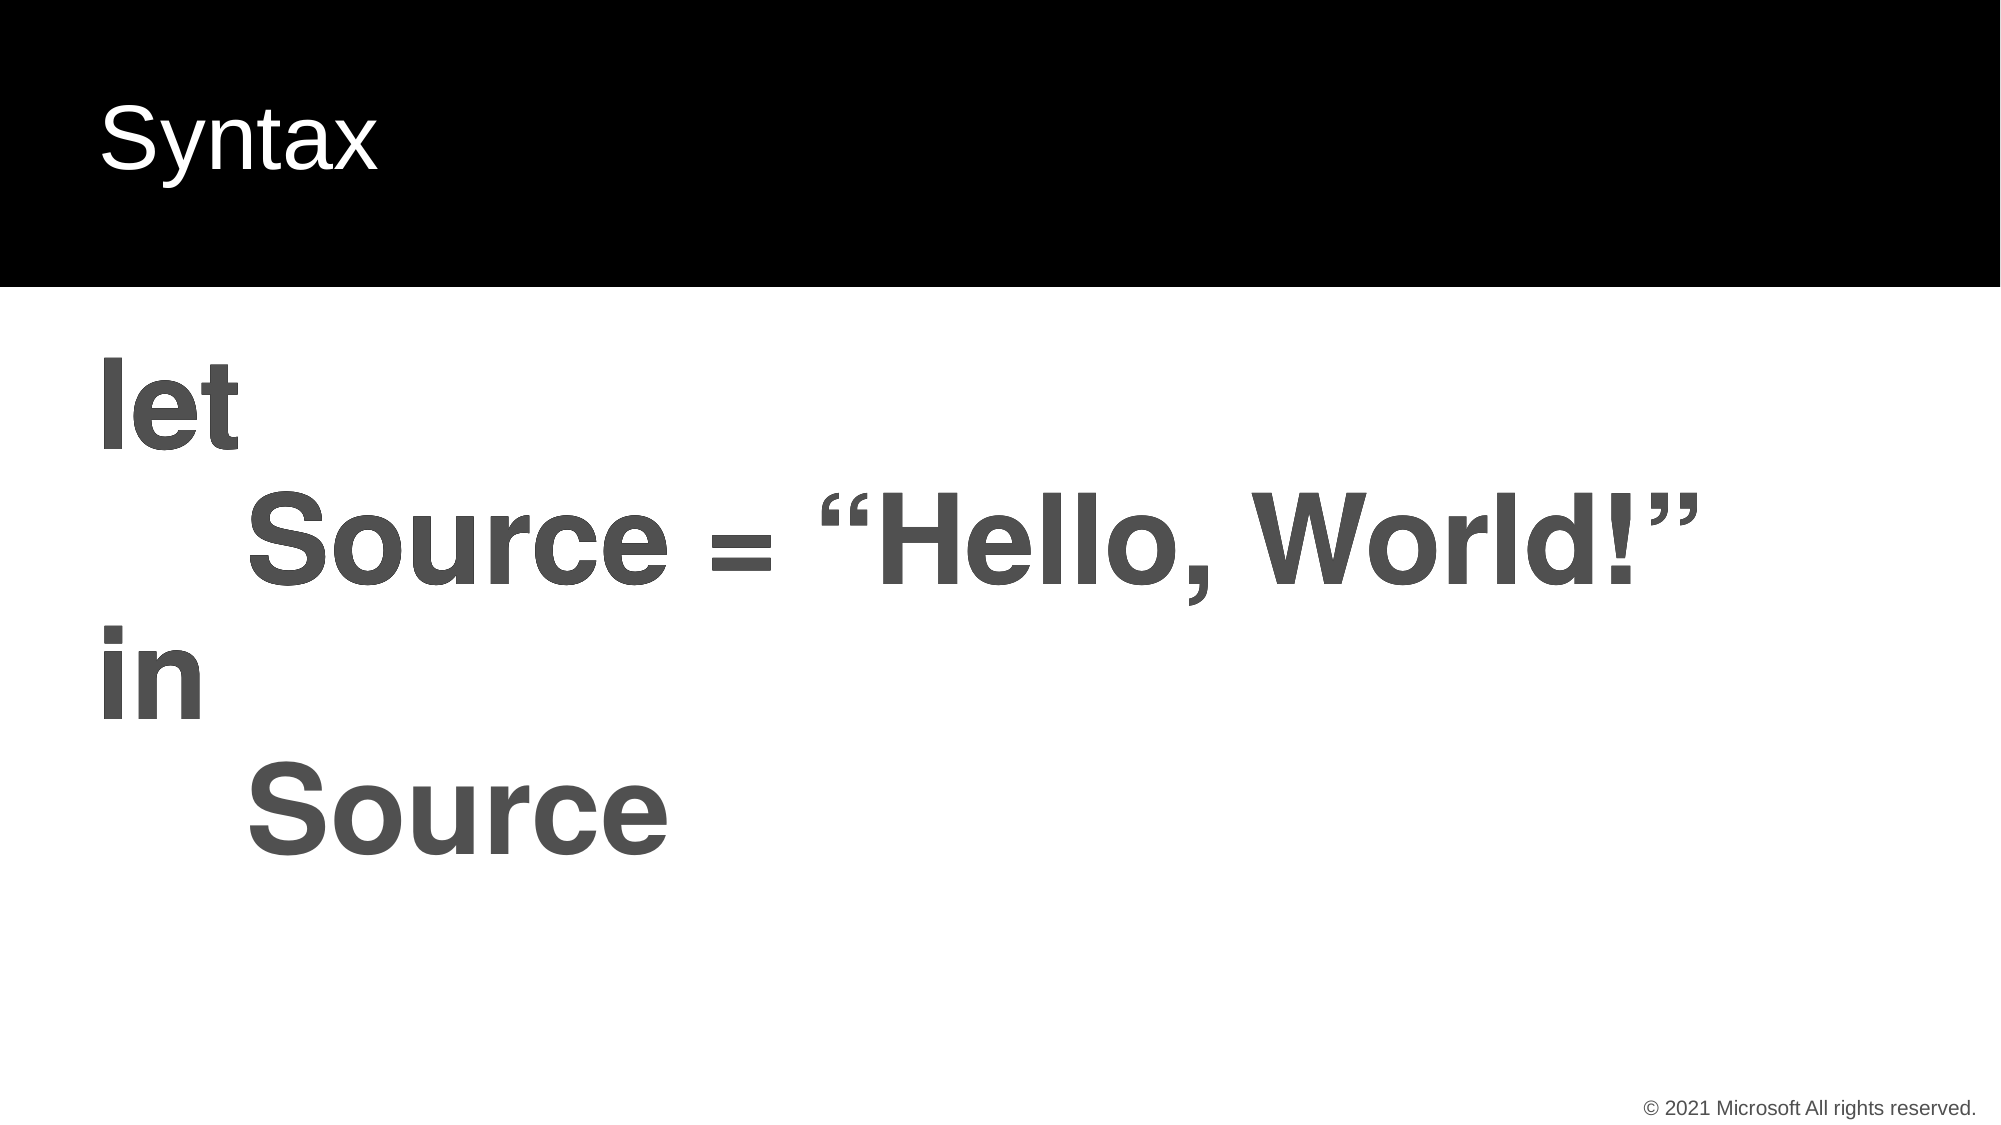

# Syntax
let
	Source =
in
let
	Source = “Hello, World!”
in
let
	Source = “Hello, World!”
in
	Source

© 2021 Microsoft All rights reserved.